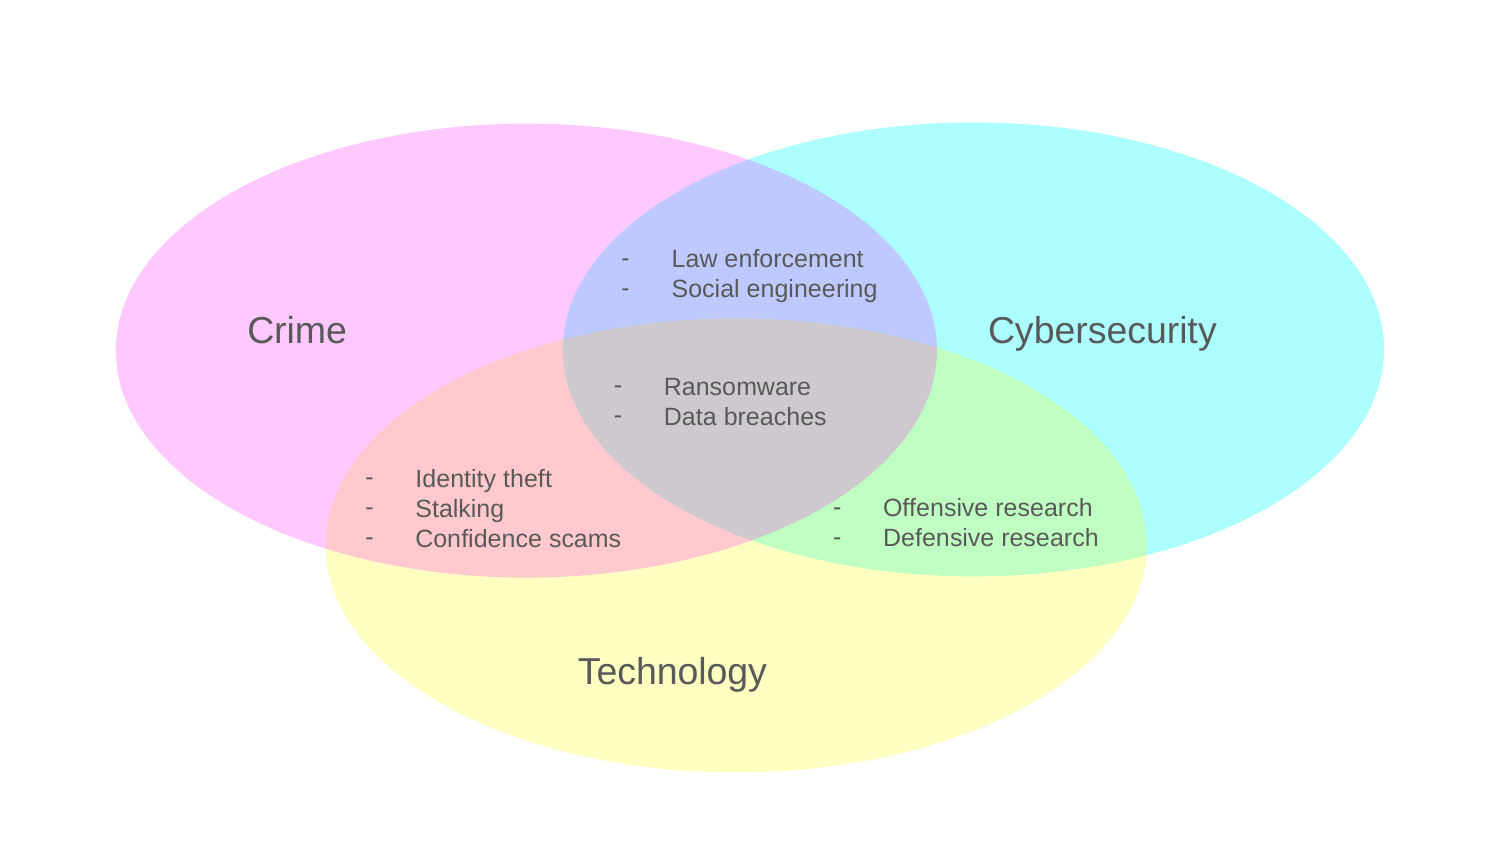

Law enforcement
Social engineering
Crime
Cybersecurity

Ransomware
Data breaches
Identity theft
Stalking
Confidence scams
Offensive research
Defensive research
Technology